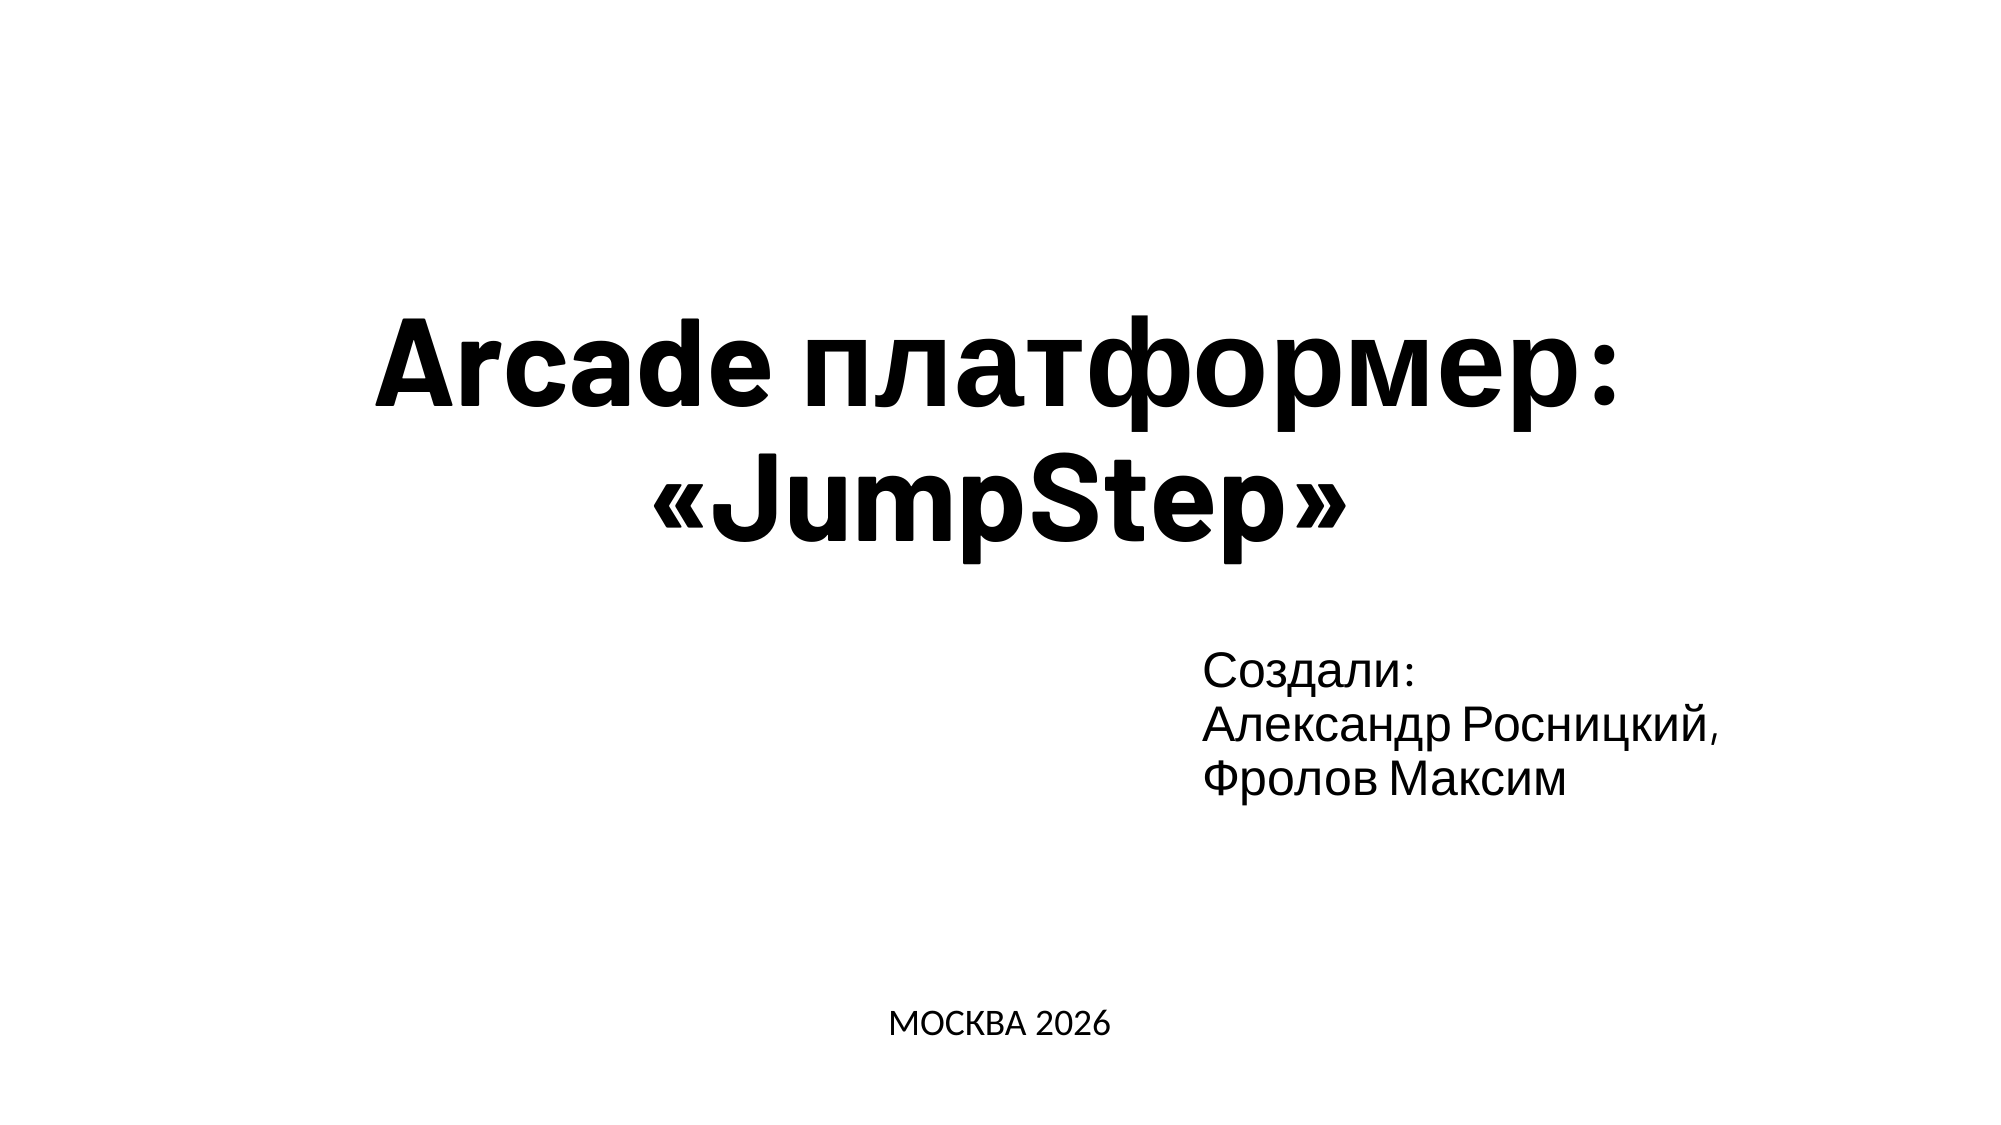

# Arcade платформер: «JumpStep»
Создали:
Александр Росницкий,
Фролов Максим
МОСКВА 2026